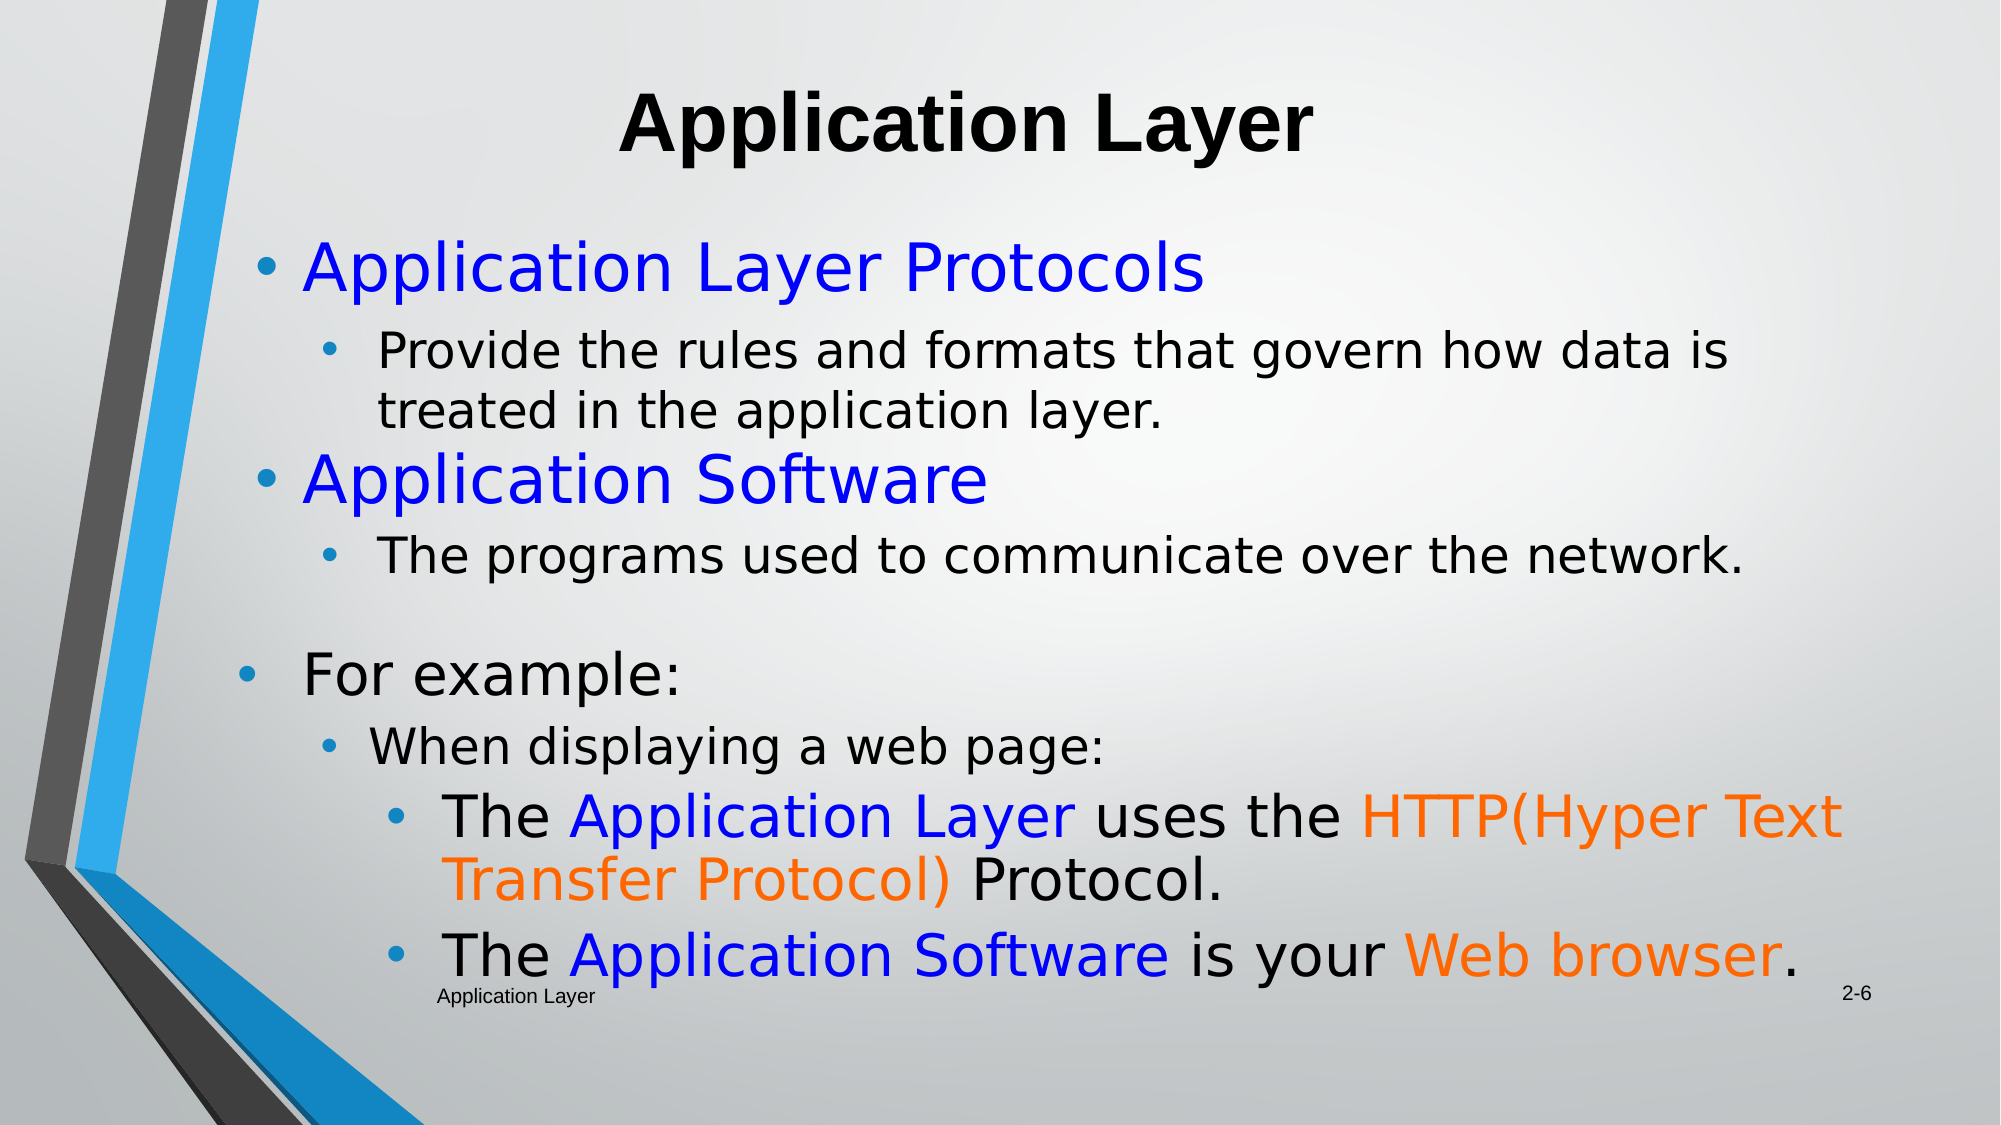

# Application Layer
Application Layer Protocols
Provide the rules and formats that govern how data is treated in the application layer.
Application Software
The programs used to communicate over the network.
For example:
When displaying a web page:
The Application Layer uses the HTTP(Hyper Text Transfer Protocol) Protocol.
The Application Software is your Web browser.

2-6
Application Layer